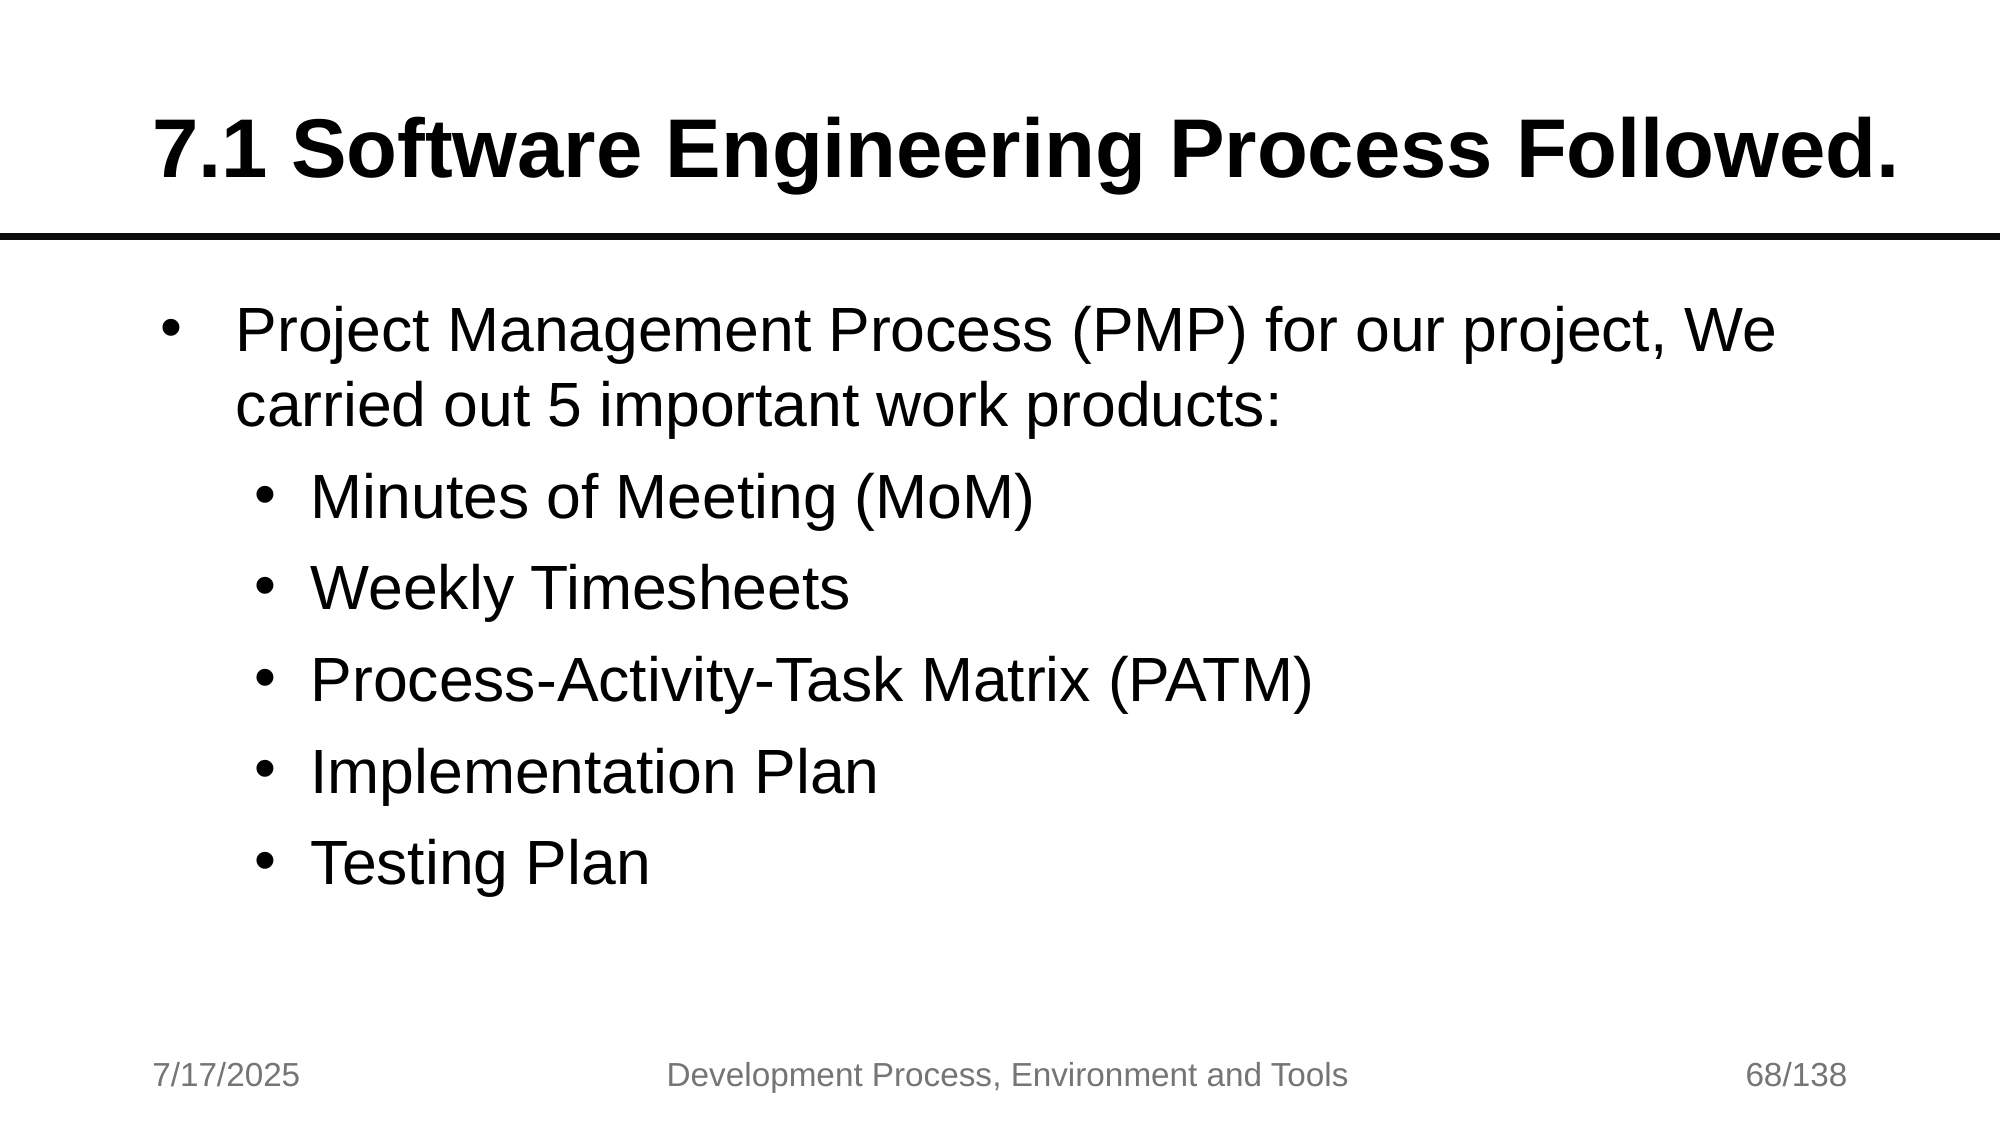

# 7.1 Software Engineering Process Followed.
Project Management Process (PMP) for our project, We carried out 5 important work products:
Minutes of Meeting (MoM)
Weekly Timesheets
Process-Activity-Task Matrix (PATM)
Implementation Plan
Testing Plan
7/17/2025
Development Process, Environment and Tools
68/138